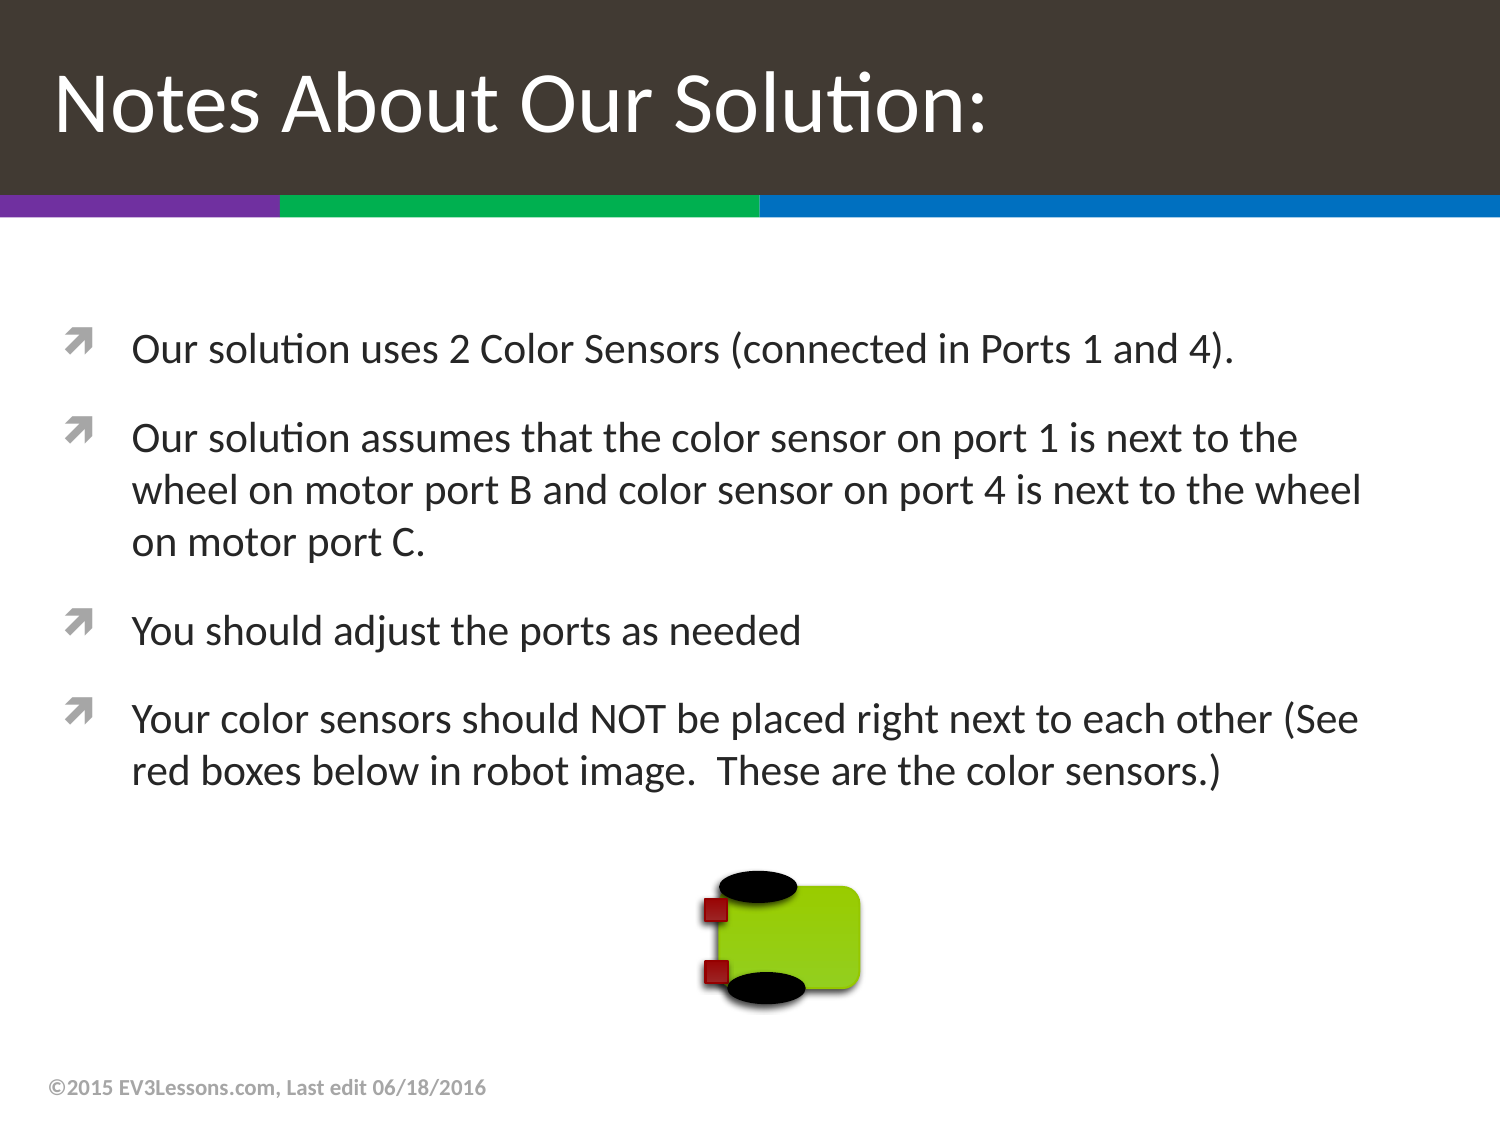

# Notes About Our Solution:
Our solution uses 2 Color Sensors (connected in Ports 1 and 4).
Our solution assumes that the color sensor on port 1 is next to the wheel on motor port B and color sensor on port 4 is next to the wheel on motor port C.
You should adjust the ports as needed
Your color sensors should NOT be placed right next to each other (See red boxes below in robot image.  These are the color sensors.)

©2015 EV3Lessons.com, Last edit 06/18/2016